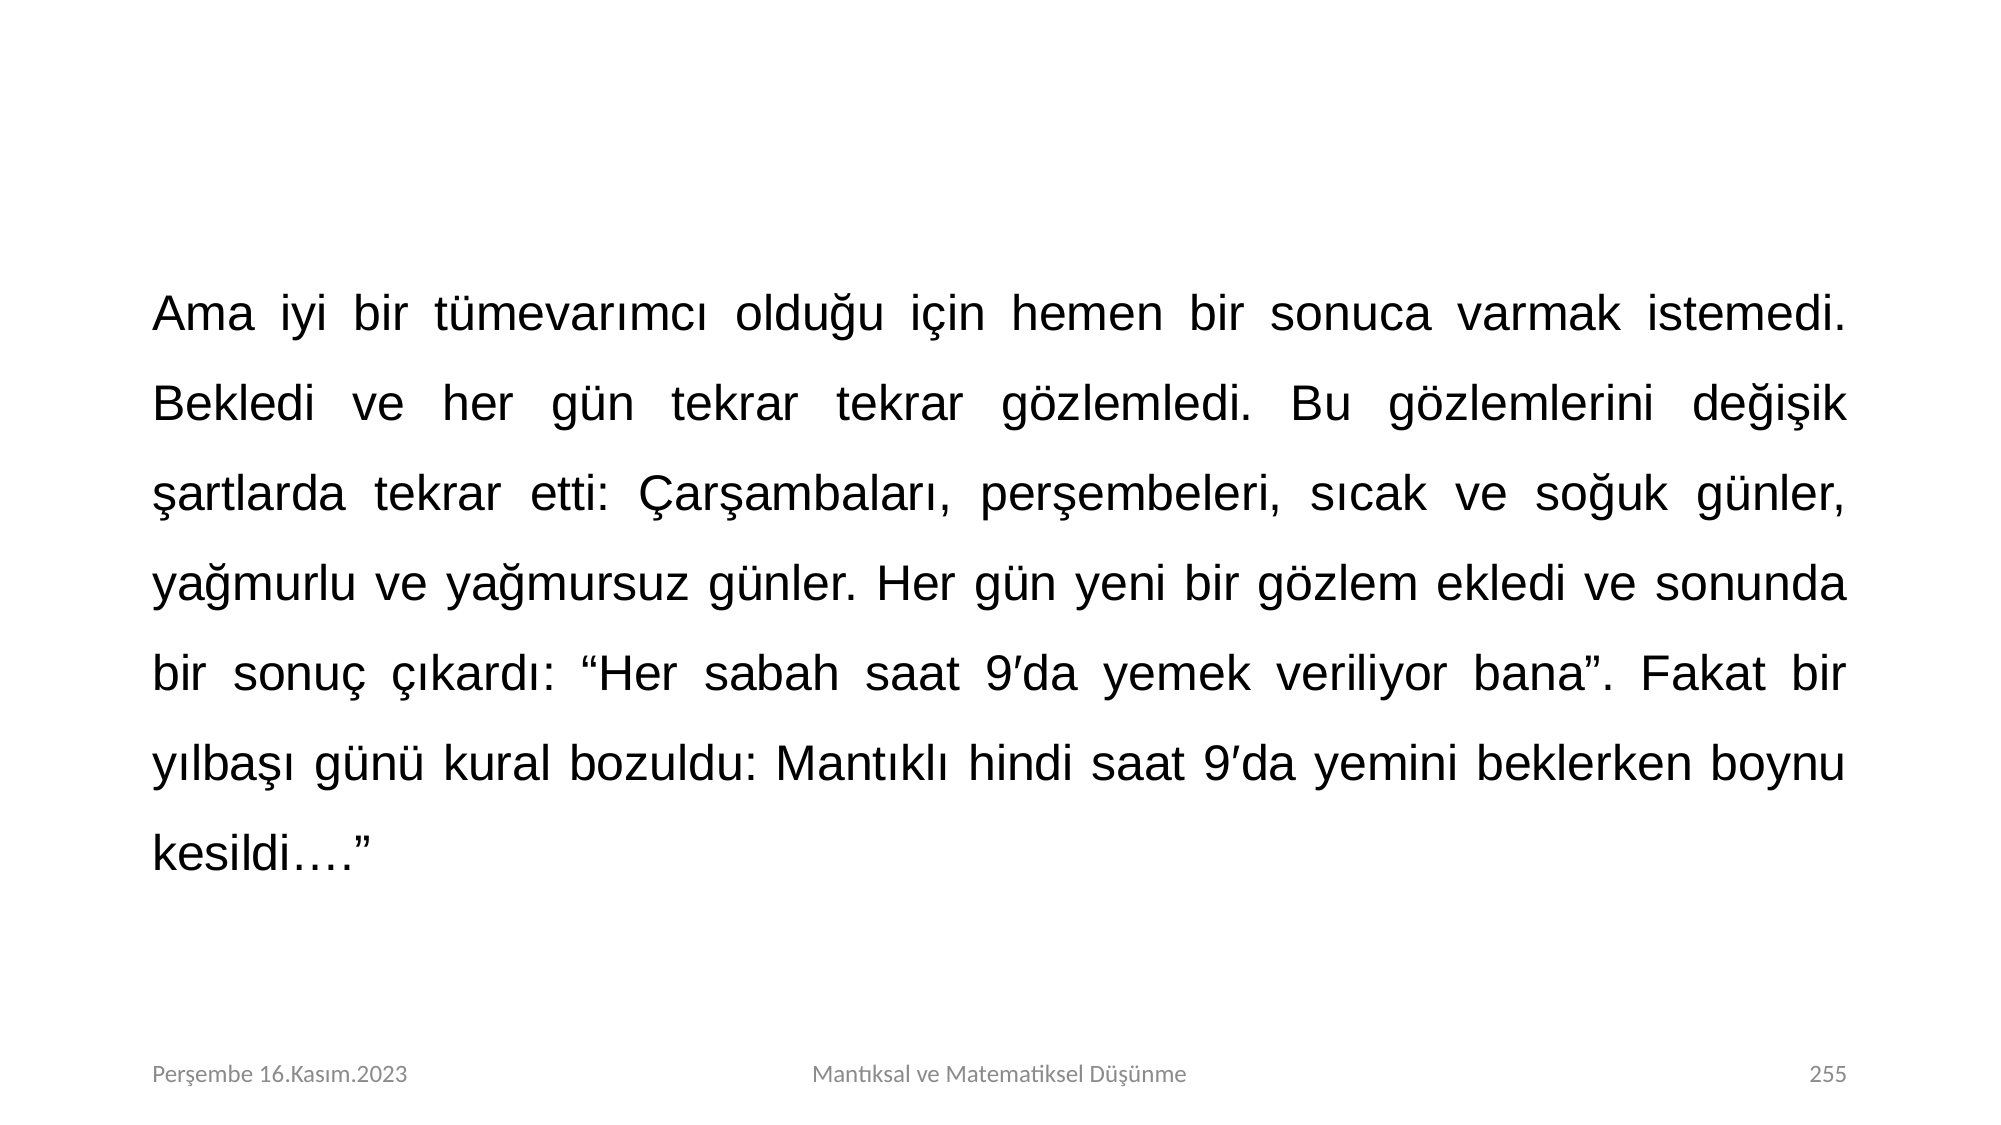

Ama iyi bir tümevarımcı olduğu için hemen bir sonuca varmak istemedi. Bekledi ve her gün tekrar tekrar gözlemledi. Bu gözlemlerini değişik şartlarda tekrar etti: Çarşambaları, perşembeleri, sıcak ve soğuk günler, yağmurlu ve yağmursuz günler. Her gün yeni bir gözlem ekledi ve sonunda bir sonuç çıkardı: “Her sabah saat 9′da yemek veriliyor bana”. Fakat bir yılbaşı günü kural bozuldu: Mantıklı hindi saat 9′da yemini beklerken boynu kesildi….”
# Perşembe 16.Kasım.2023
Mantıksal ve Matematiksel Düşünme
255